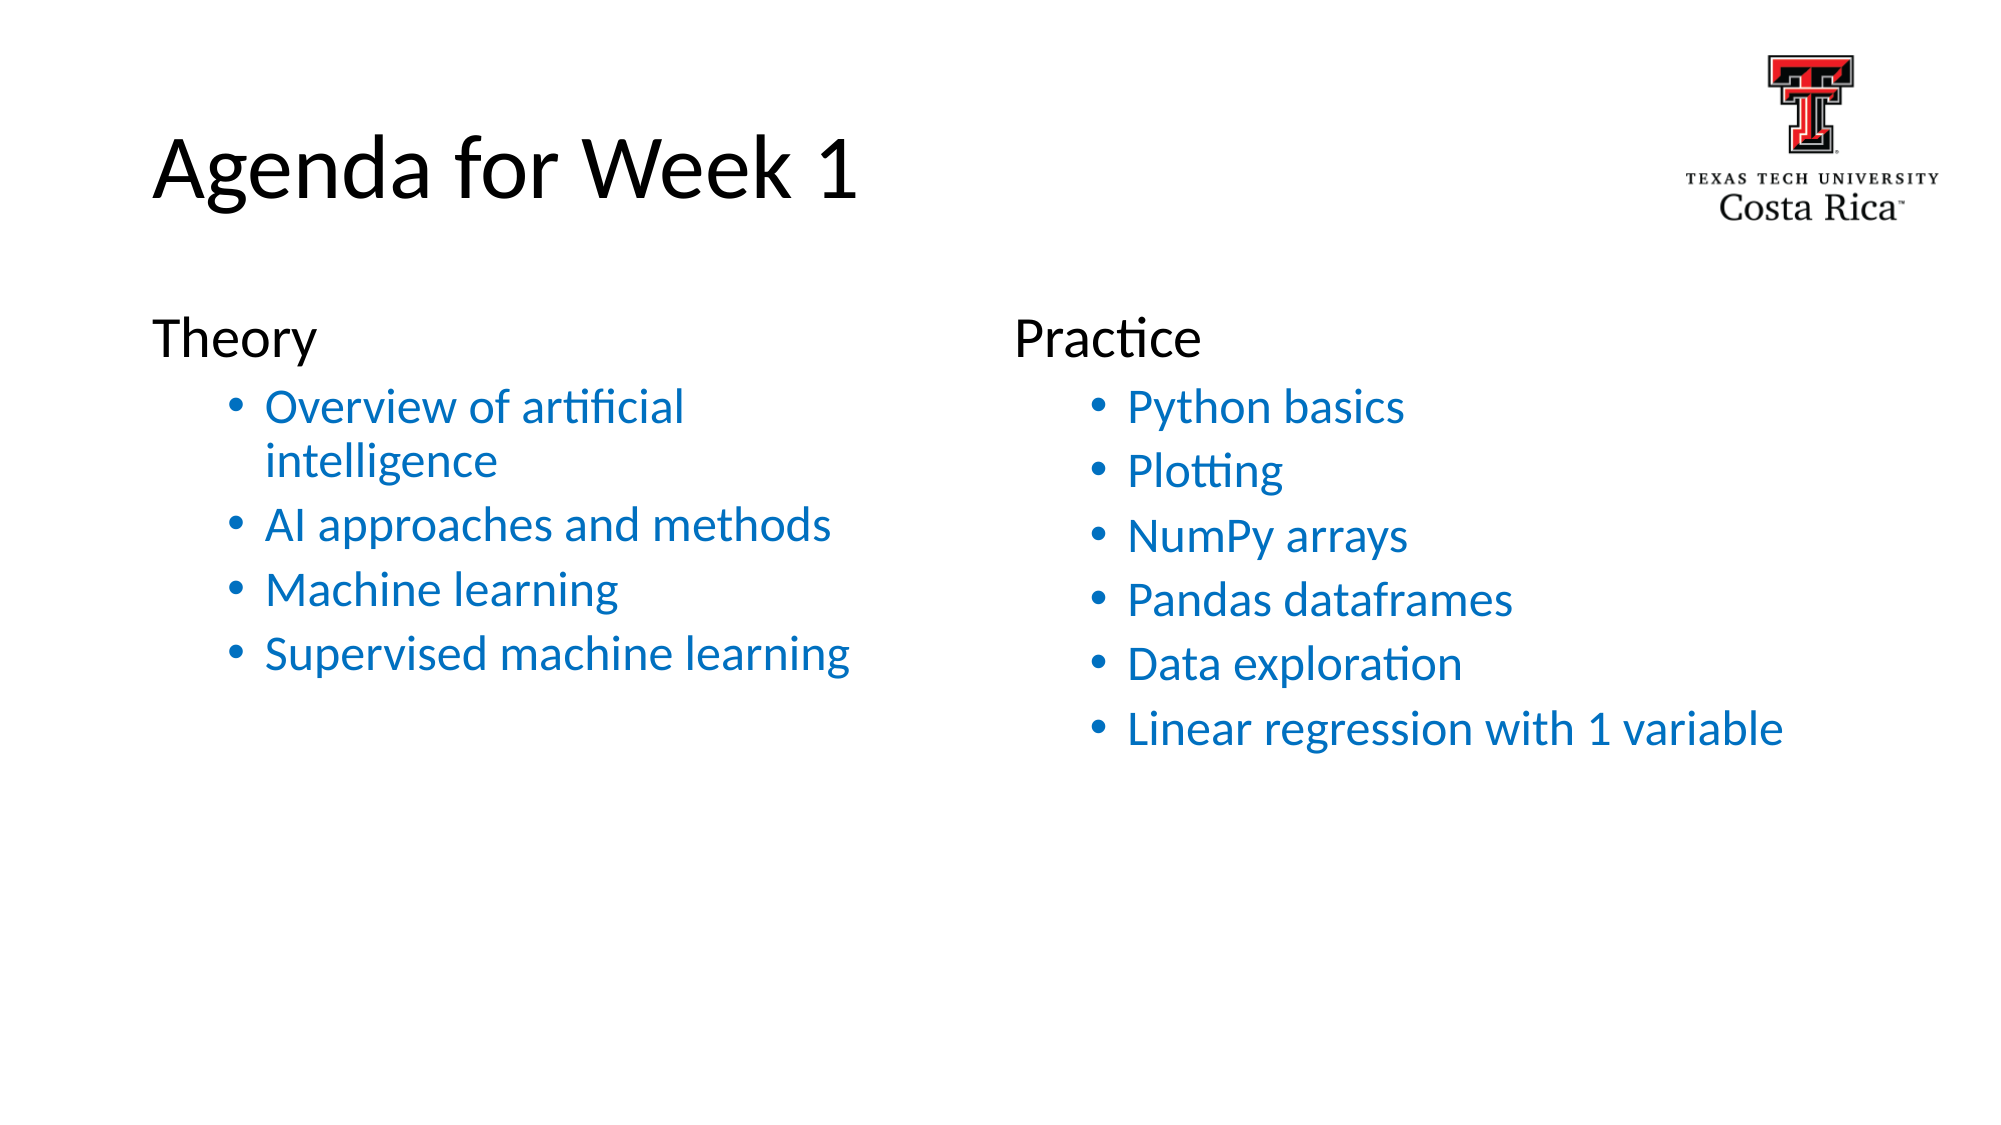

# Agenda for Week 1
Theory
Overview of artificial intelligence
AI approaches and methods
Machine learning
Supervised machine learning
Practice
Python basics
Plotting
NumPy arrays
Pandas dataframes
Data exploration
Linear regression with 1 variable